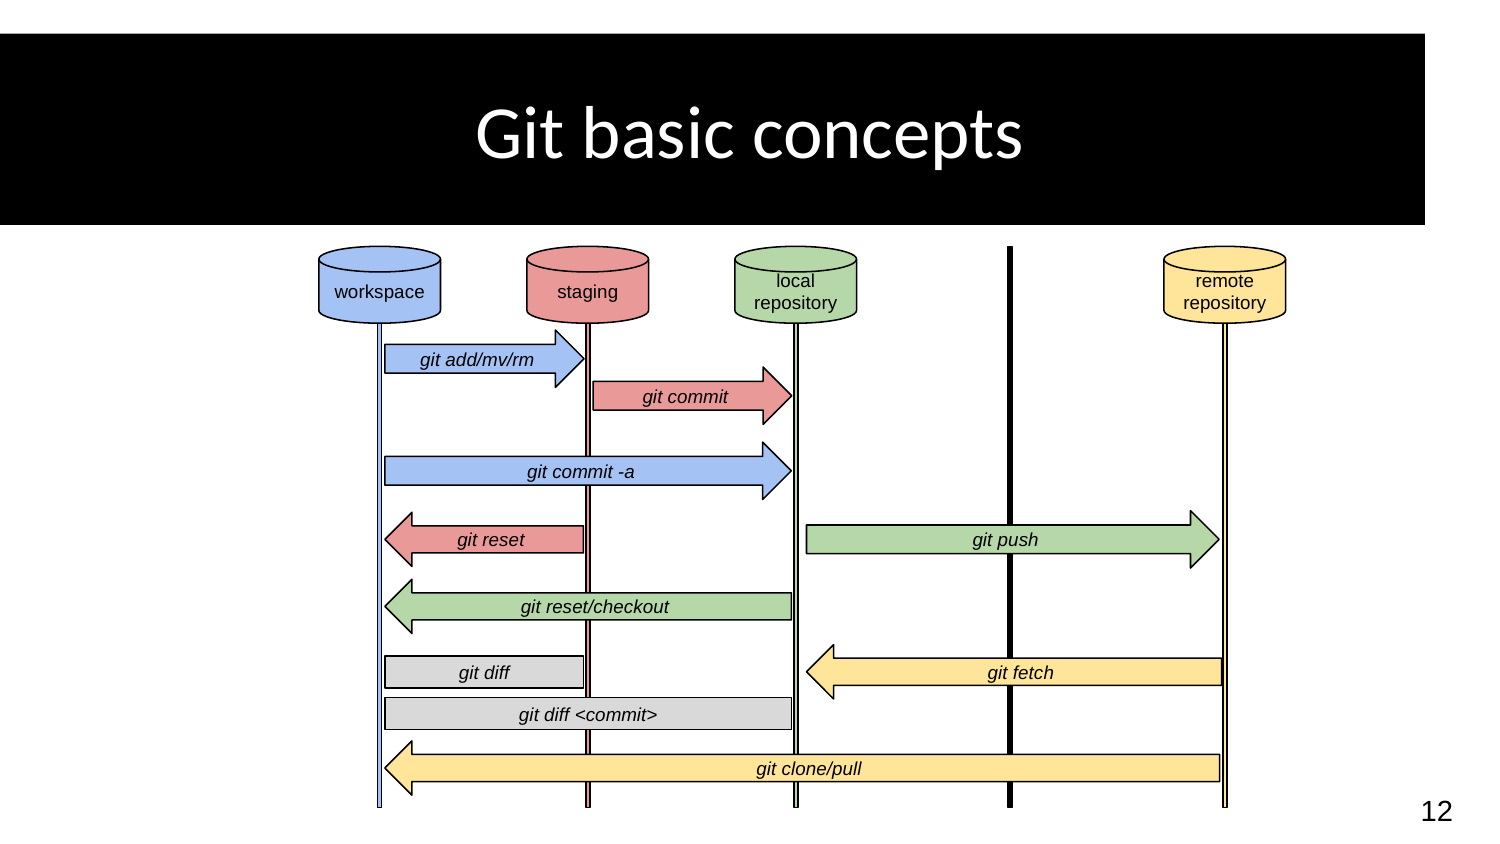

# Git basic concepts
workspace
staging
local repository

remote repository

git add/mv/rm
git commit
git commit -a
git push
git reset
git reset/checkout
git fetch
git diff
git diff <commit>
git clone/pull